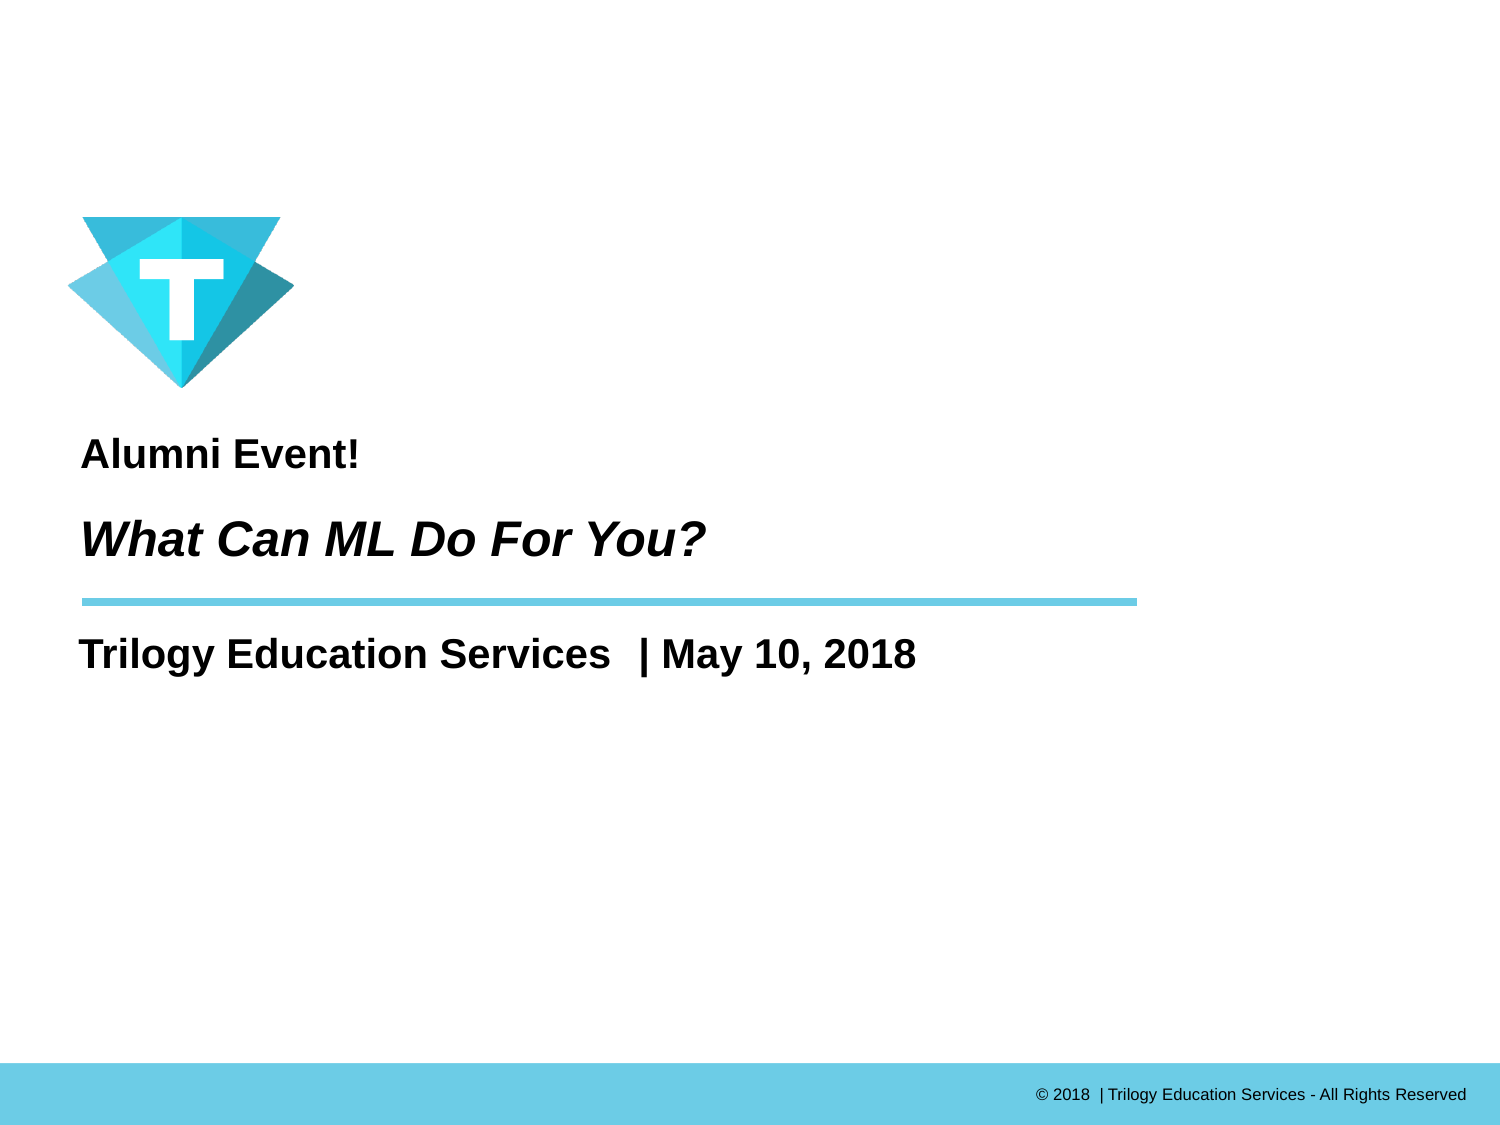

Alumni Event!
# What Can ML Do For You?

Trilogy Education Services
| May 10, 2018